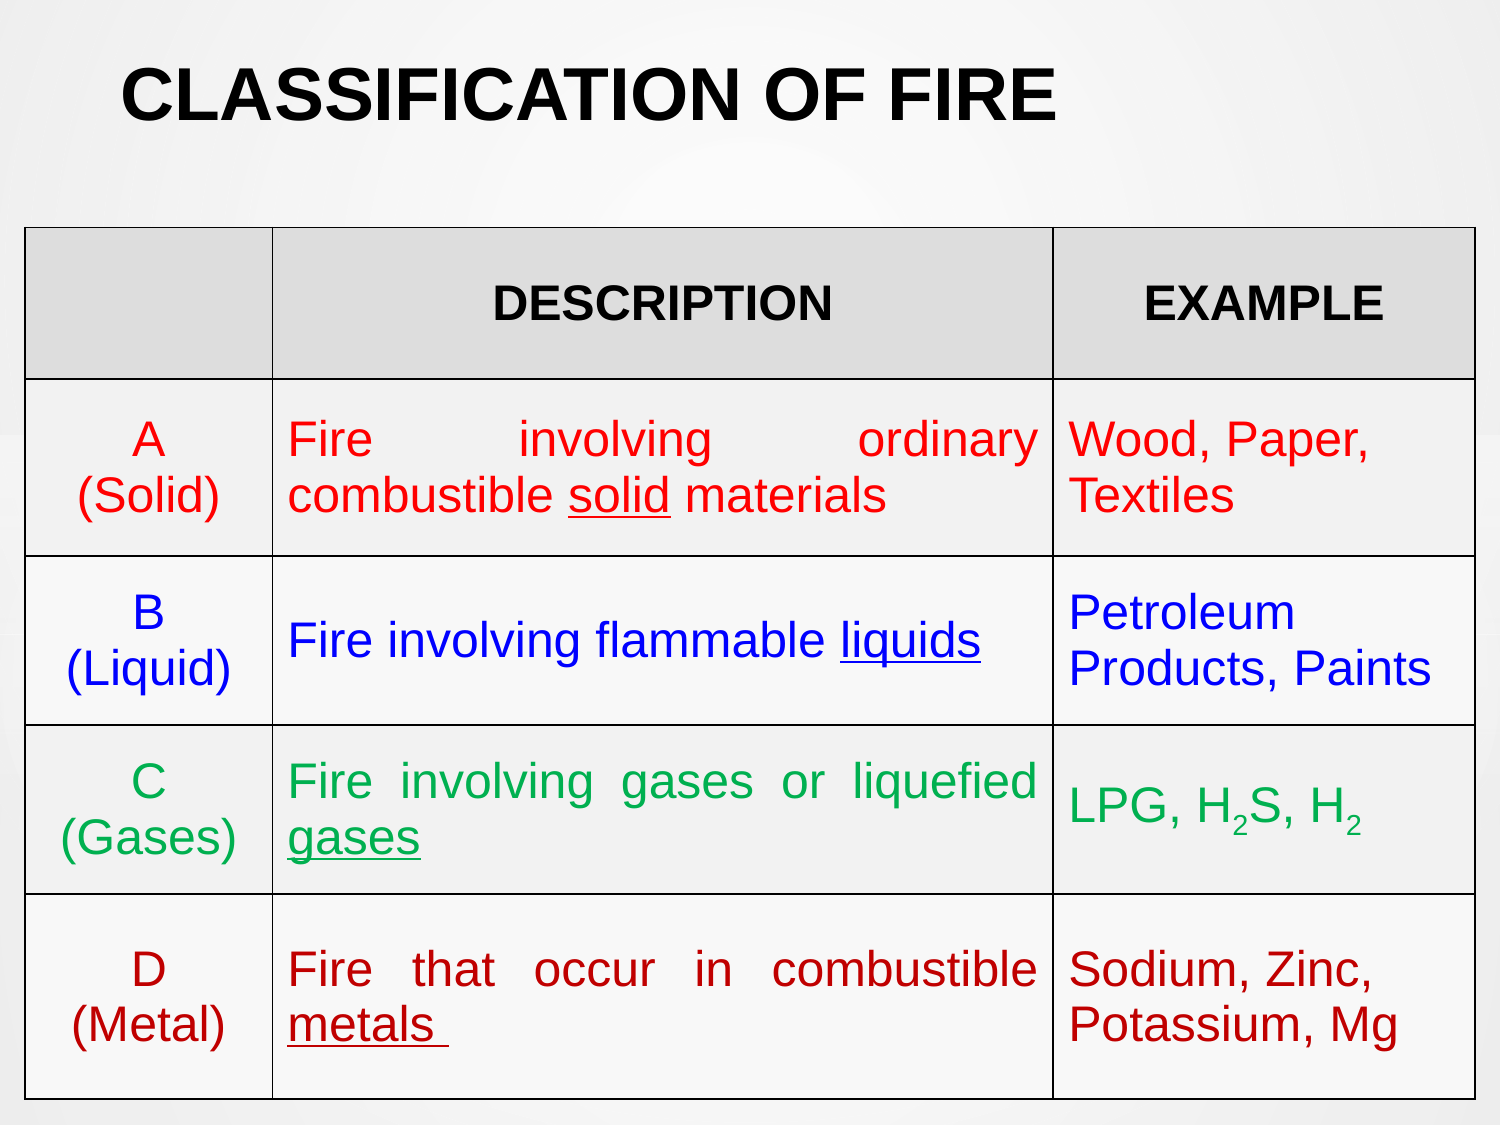

# CLASSIFICATION OF FIRE
|  | DESCRIPTION | EXAMPLE |
| --- | --- | --- |
| A (Solid) | Fire involving ordinary combustible solid materials | Wood, Paper, Textiles |
| B (Liquid) | Fire involving flammable liquids | Petroleum Products, Paints |
| C (Gases) | Fire involving gases or liquefied gases | LPG, H2S, H2 |
| D (Metal) | Fire that occur in combustible metals | Sodium, Zinc, Potassium, Mg |